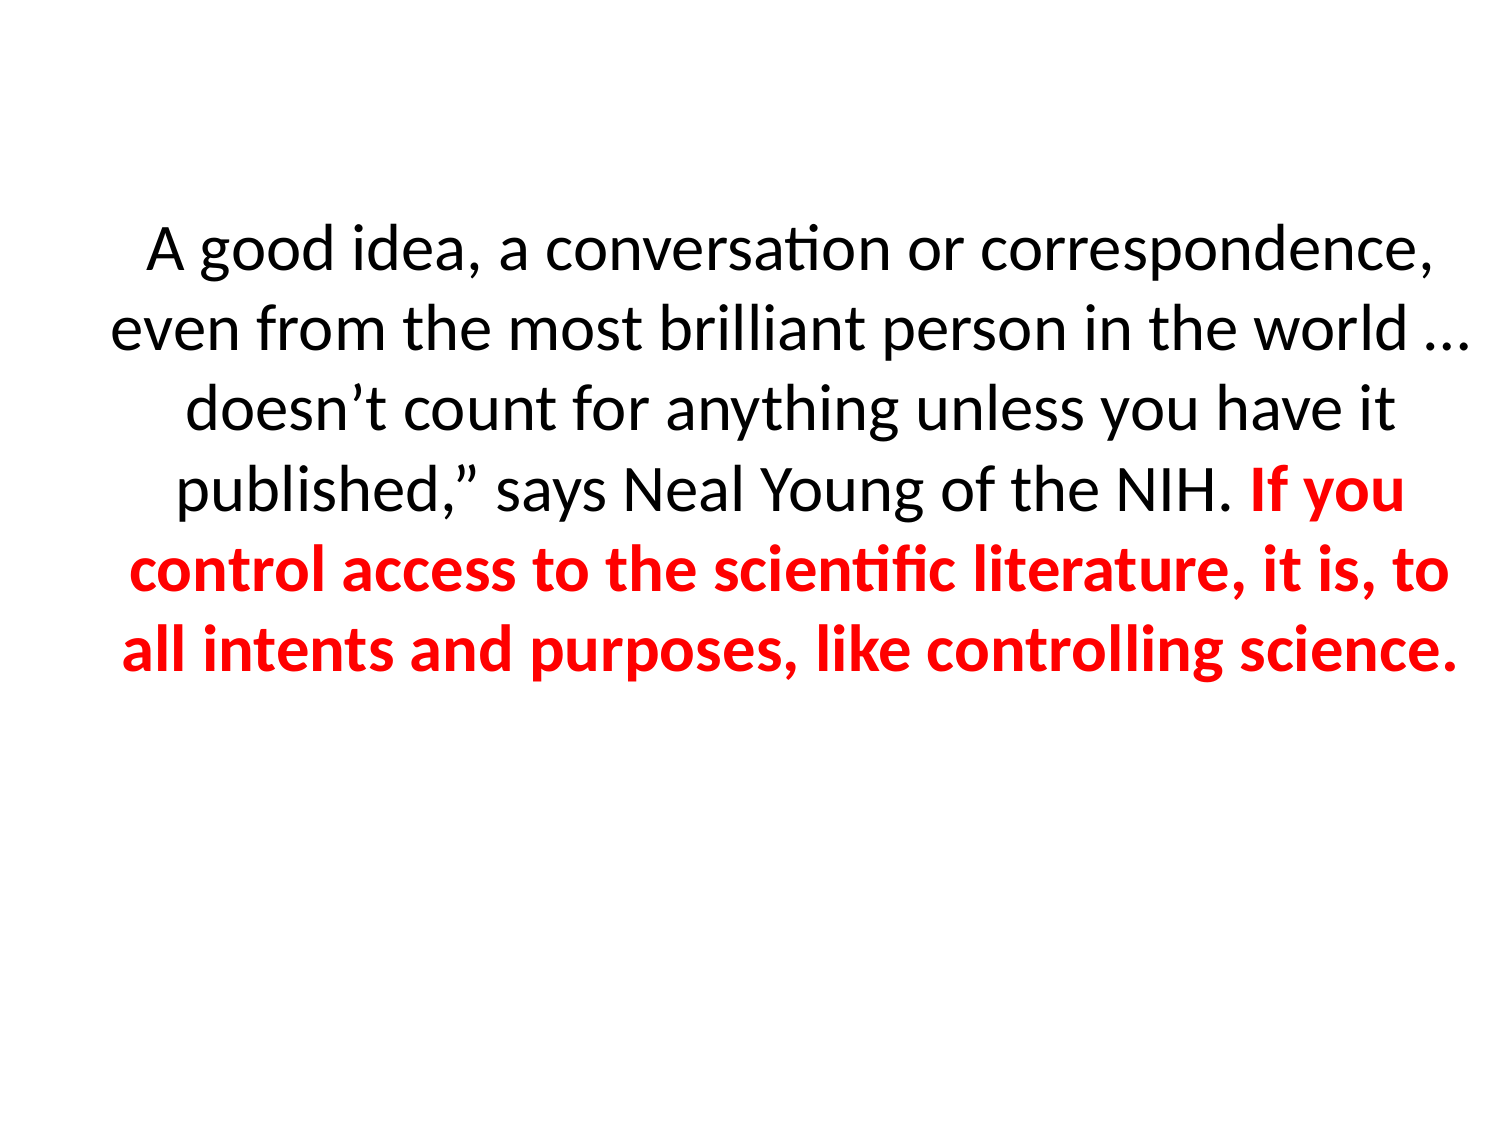

A good idea, a conversation or correspondence, even from the most brilliant person in the world … doesn’t count for anything unless you have it published,” says Neal Young of the NIH. If you control access to the scientific literature, it is, to all intents and purposes, like controlling science.